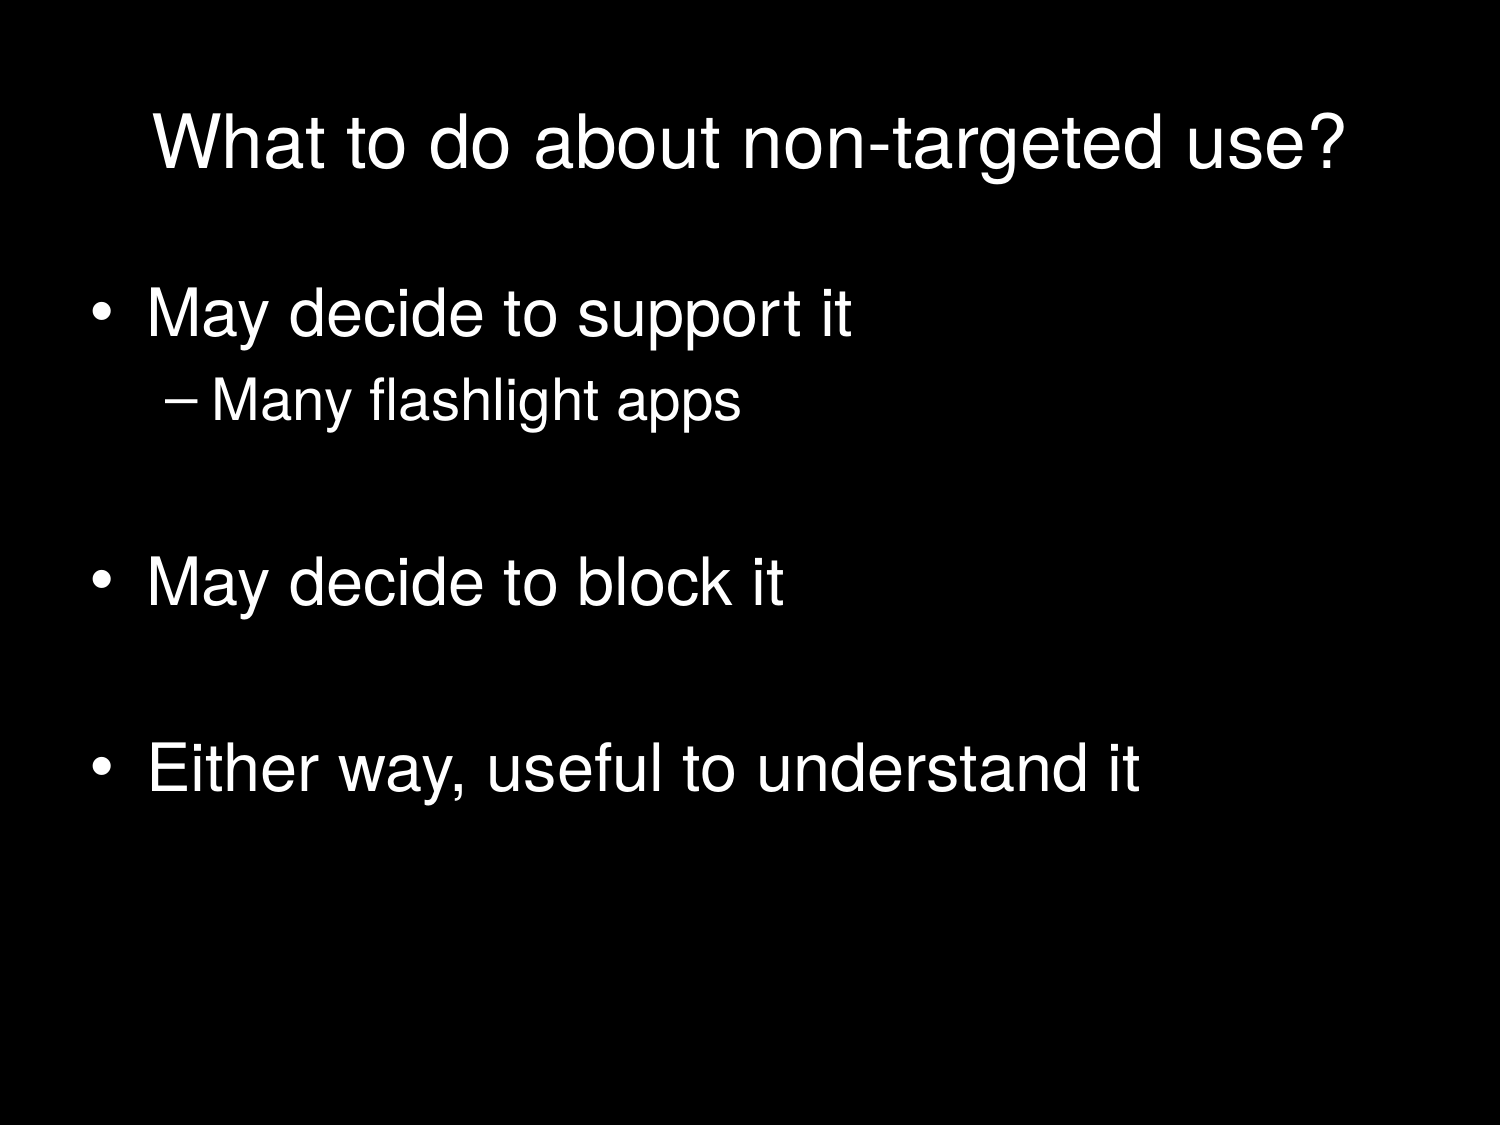

# What to do about non-targeted use?
May decide to support it
Many flashlight apps

May decide to block it

Either way, useful to understand it